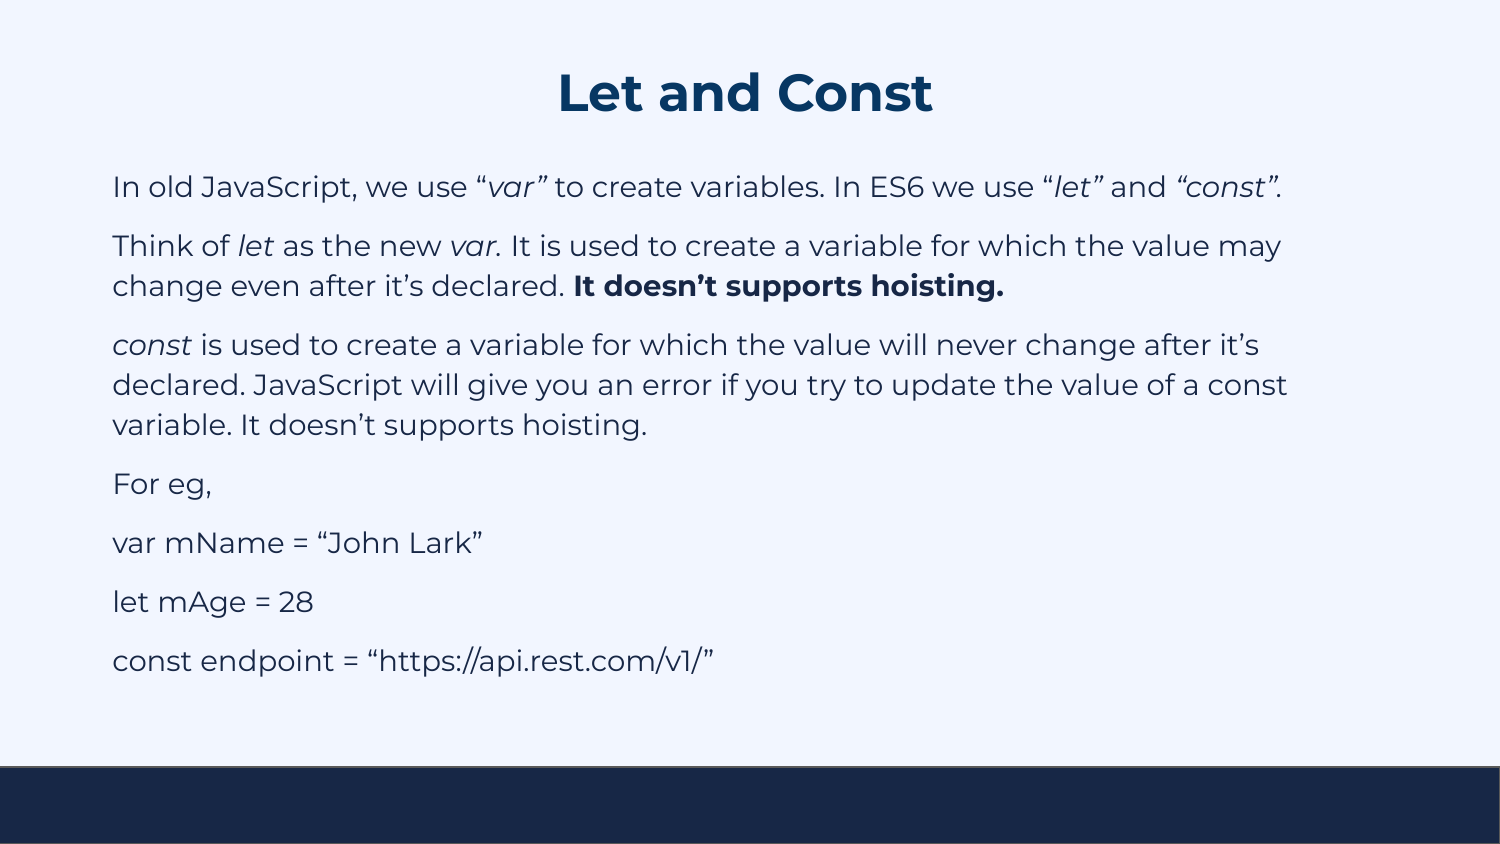

# Let and Const
In old JavaScript, we use “var” to create variables. In ES6 we use “let” and “const”.
Think of let as the new var. It is used to create a variable for which the value may change even after it’s declared. It doesn’t supports hoisting.
const is used to create a variable for which the value will never change after it’s declared. JavaScript will give you an error if you try to update the value of a const variable. It doesn’t supports hoisting.
For eg,
var mName = “John Lark”
let mAge = 28
const endpoint = “https://api.rest.com/v1/”